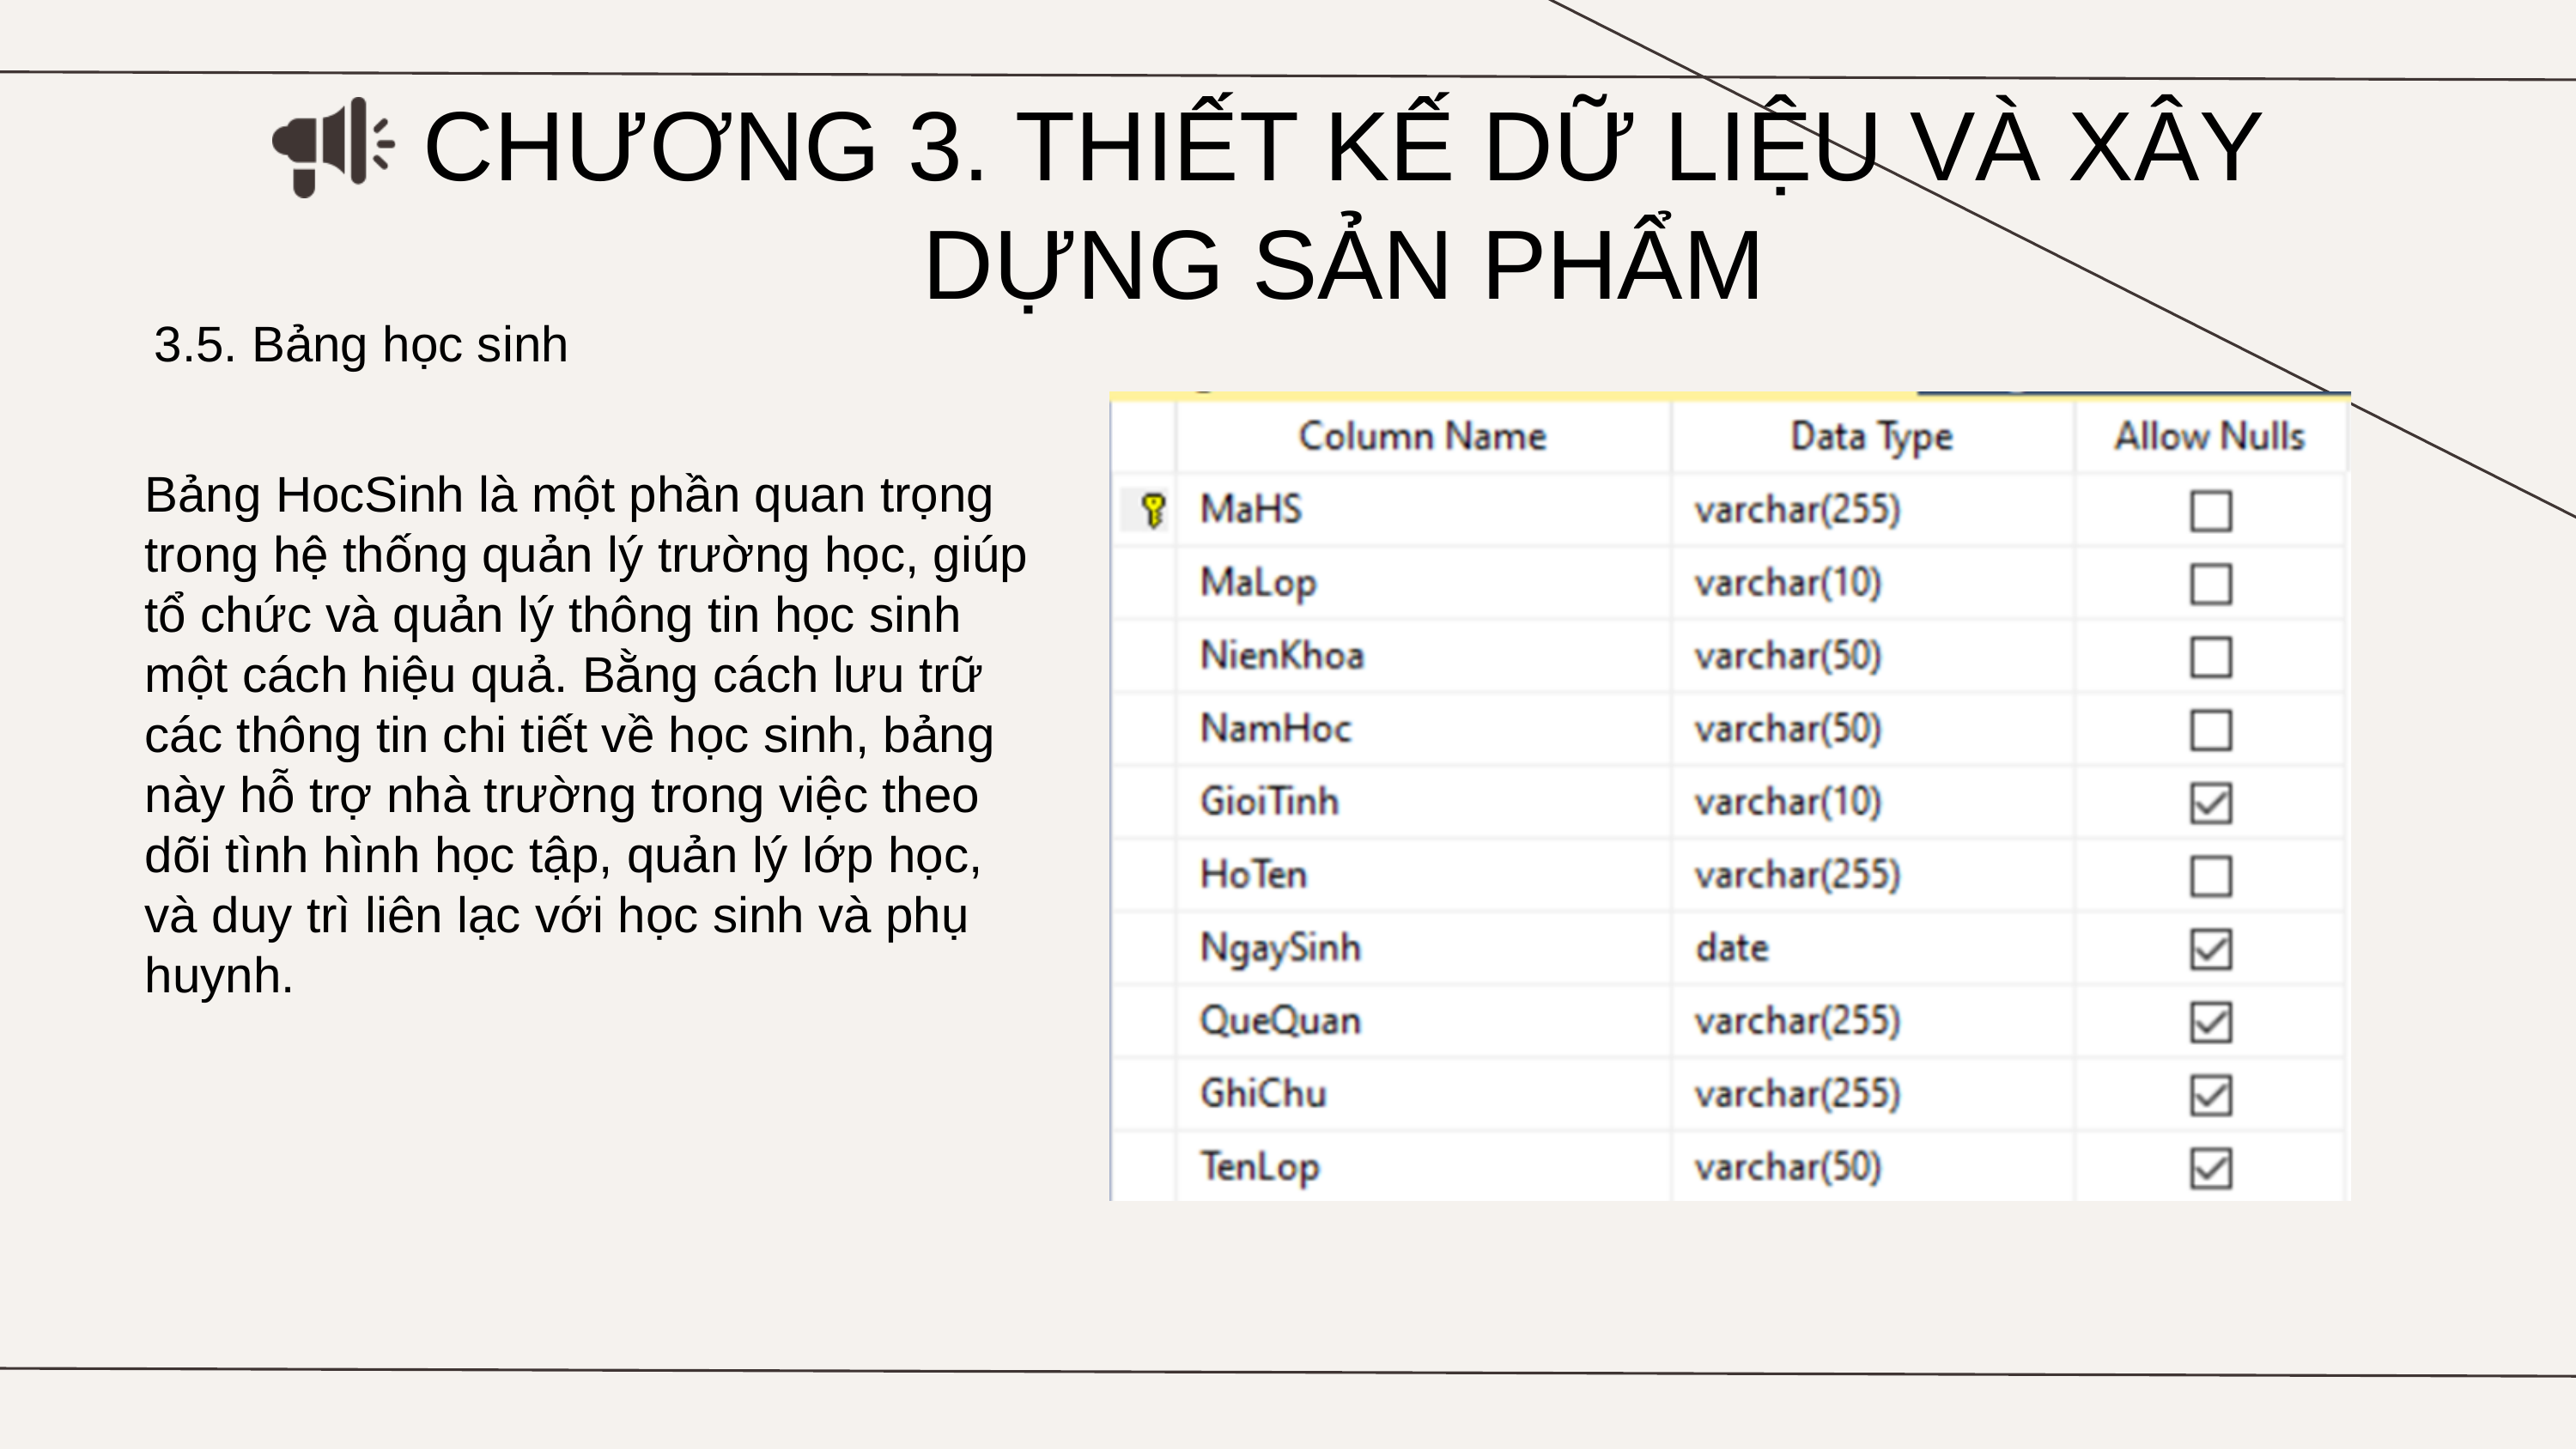

CHƯƠNG 3. THIẾT KẾ DỮ LIỆU VÀ XÂY DỰNG SẢN PHẨM

3.5. Bảng học sinh

Bảng HocSinh là một phần quan trọng trong hệ thống quản lý trường học, giúp tổ chức và quản lý thông tin học sinh một cách hiệu quả. Bằng cách lưu trữ các thông tin chi tiết về học sinh, bảng này hỗ trợ nhà trường trong việc theo dõi tình hình học tập, quản lý lớp học, và duy trì liên lạc với học sinh và phụ huynh.